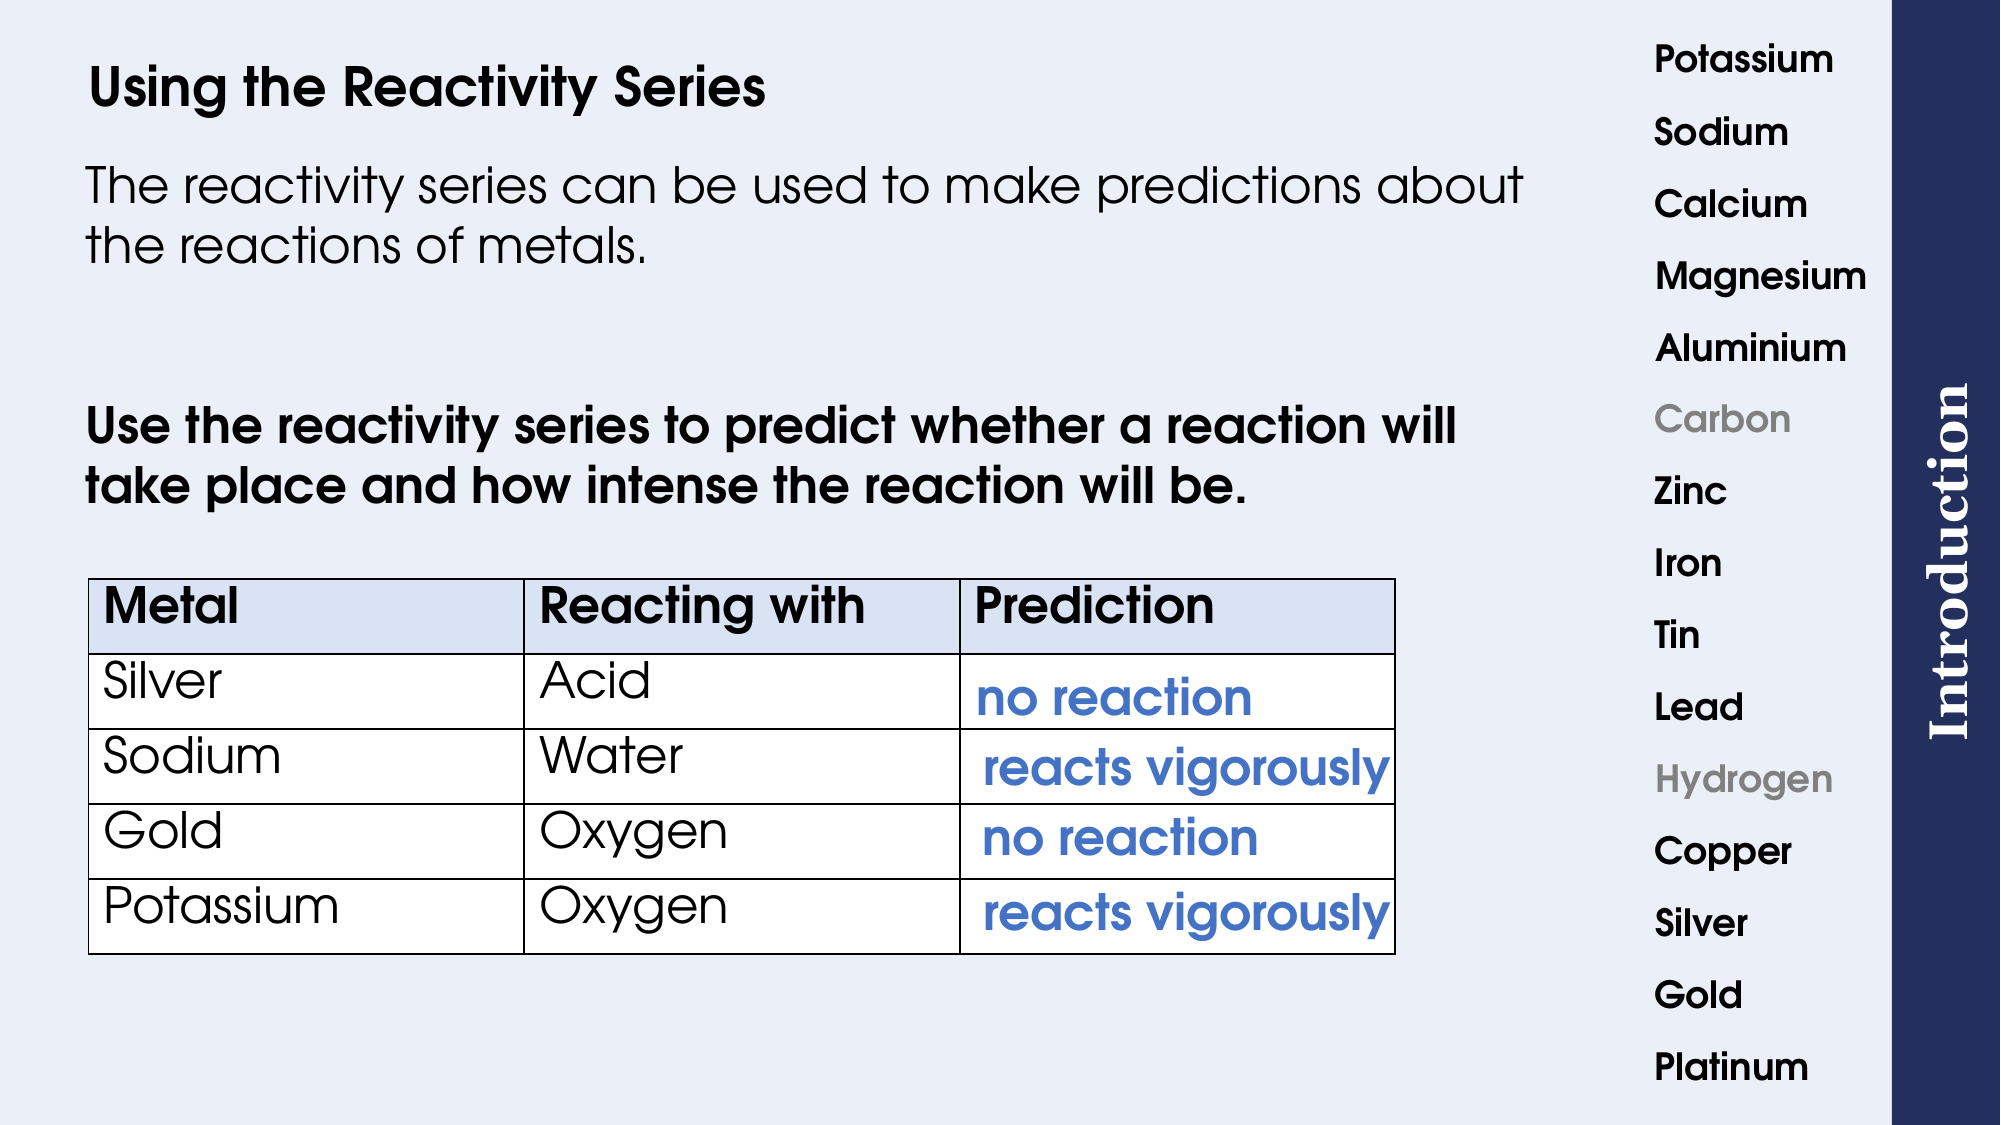

# Using the Reactivity Series
Potassium
Sodium
The reactivity series can be used to make predictions about the reactions of metals.

Use the reactivity series to predict whether a reaction will take place and how intense the reaction will be.
Calcium
Magnesium
Aluminium
Carbon
Zinc
Iron
| Metal | Reacting with | Prediction |
| --- | --- | --- |
| Silver | Acid |  |
| Sodium | Water |  |
| Gold | Oxygen |  |
| Potassium | Oxygen |  |
Tin
no reaction
Lead
reacts vigorously
Hydrogen
no reaction
Copper
reacts vigorously
Silver
Gold
Platinum